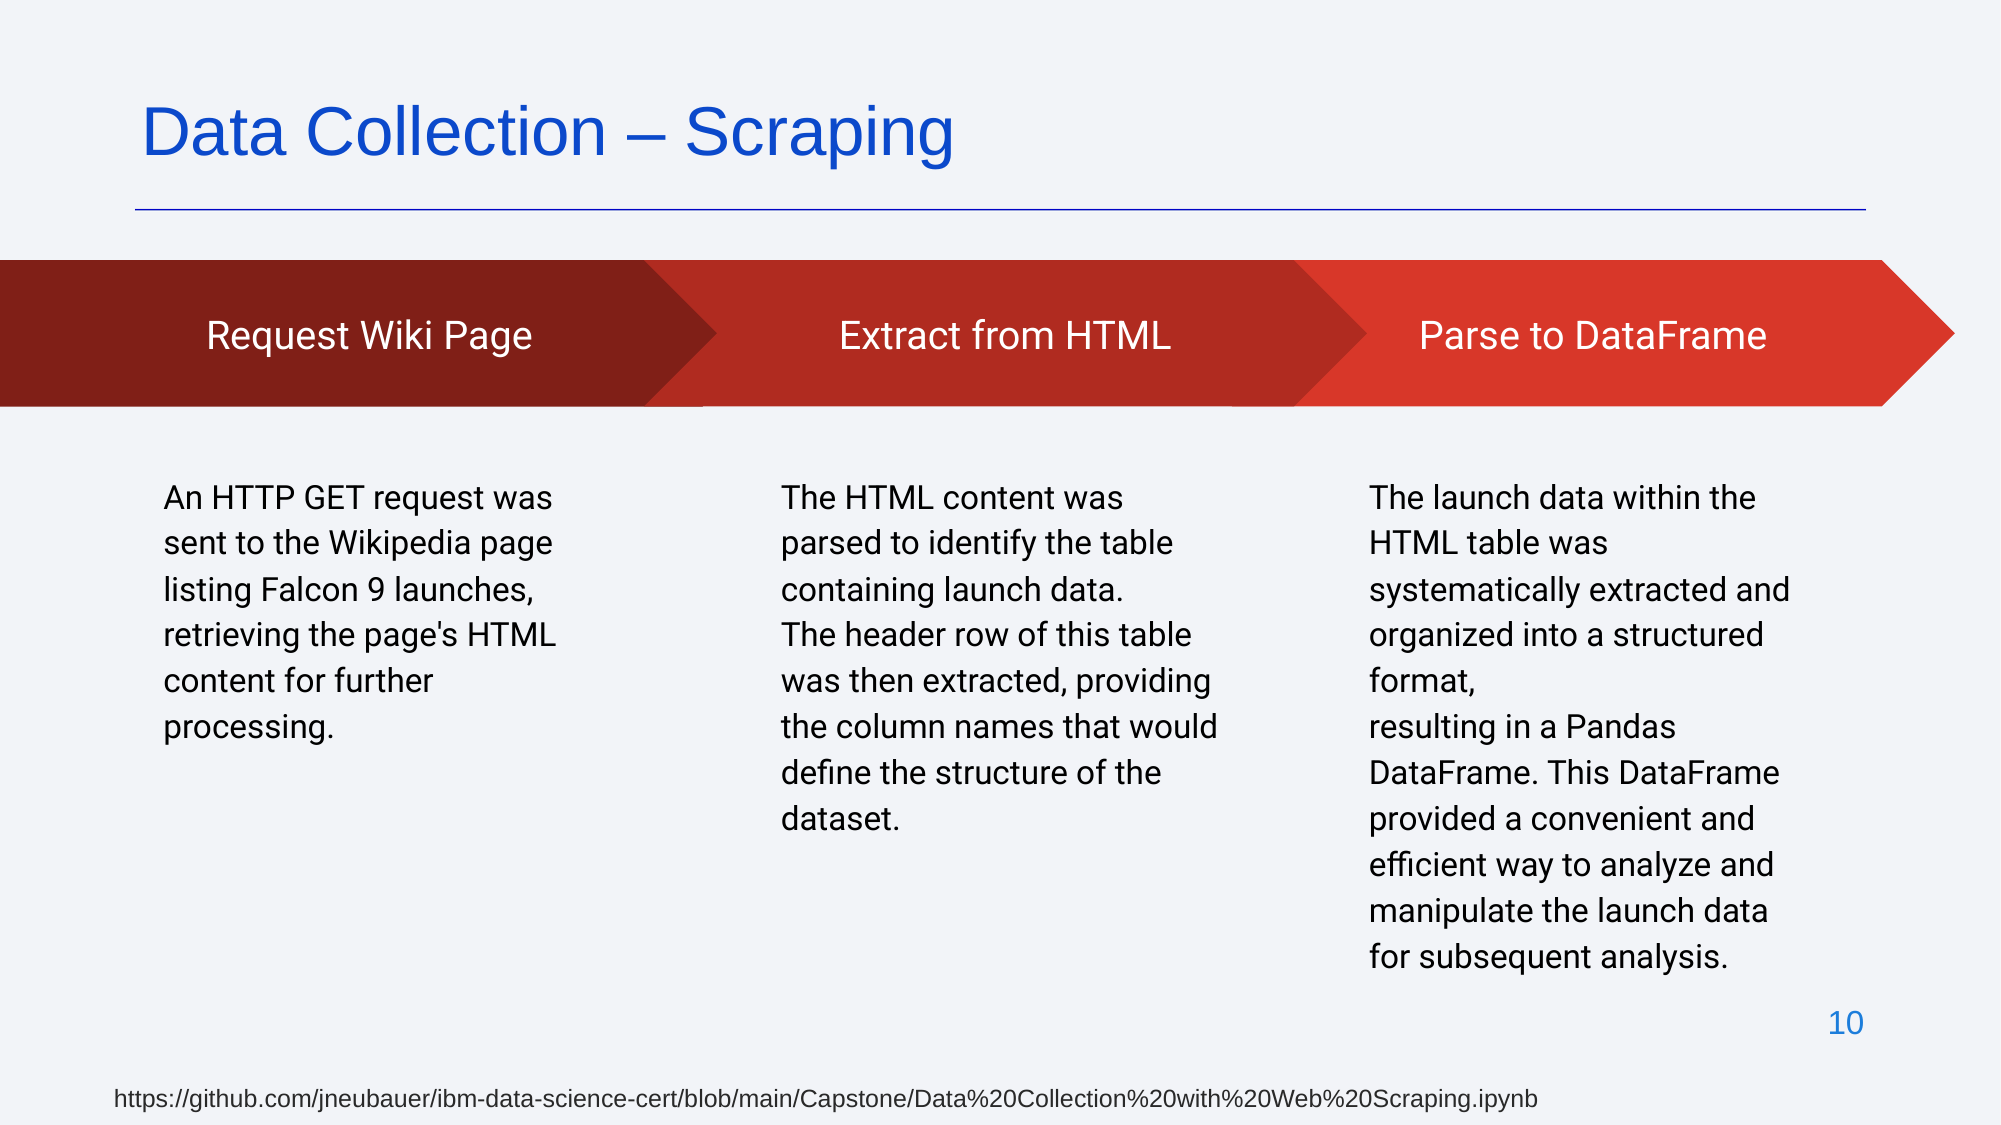

Data Collection – Scraping
Extract from HTML
The HTML content was parsed to identify the table containing launch data.
The header row of this table was then extracted, providing the column names that would define the structure of the dataset.
Parse to DataFrame
The launch data within the HTML table was systematically extracted and organized into a structured format,
resulting in a Pandas DataFrame. This DataFrame provided a convenient and efficient way to analyze and manipulate the launch data for subsequent analysis.
Request Wiki Page
An HTTP GET request was sent to the Wikipedia page listing Falcon 9 launches,
retrieving the page's HTML content for further processing.
10
https://github.com/jneubauer/ibm-data-science-cert/blob/main/Capstone/Data%20Collection%20with%20Web%20Scraping.ipynb